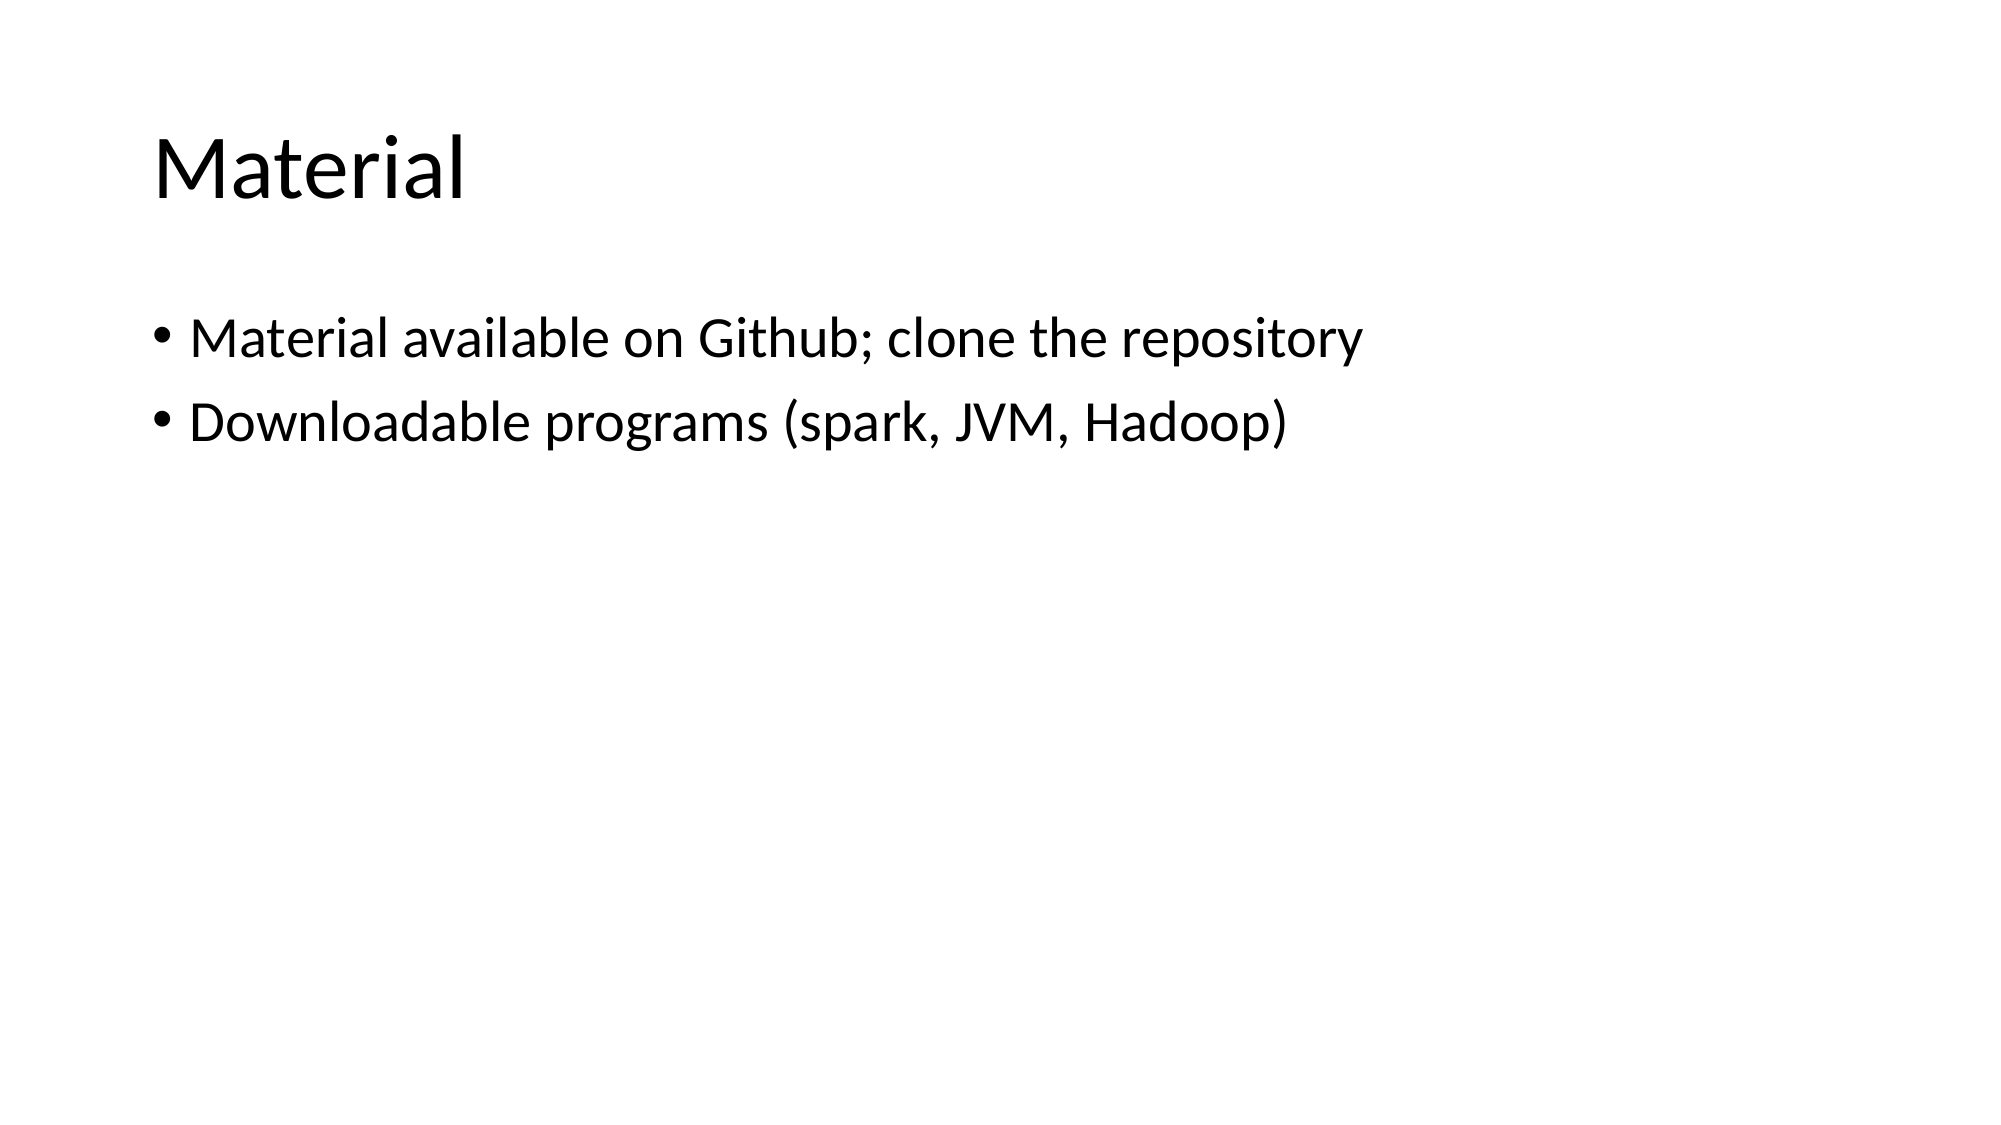

# Material
Material available on Github; clone the repository
Downloadable programs (spark, JVM, Hadoop)